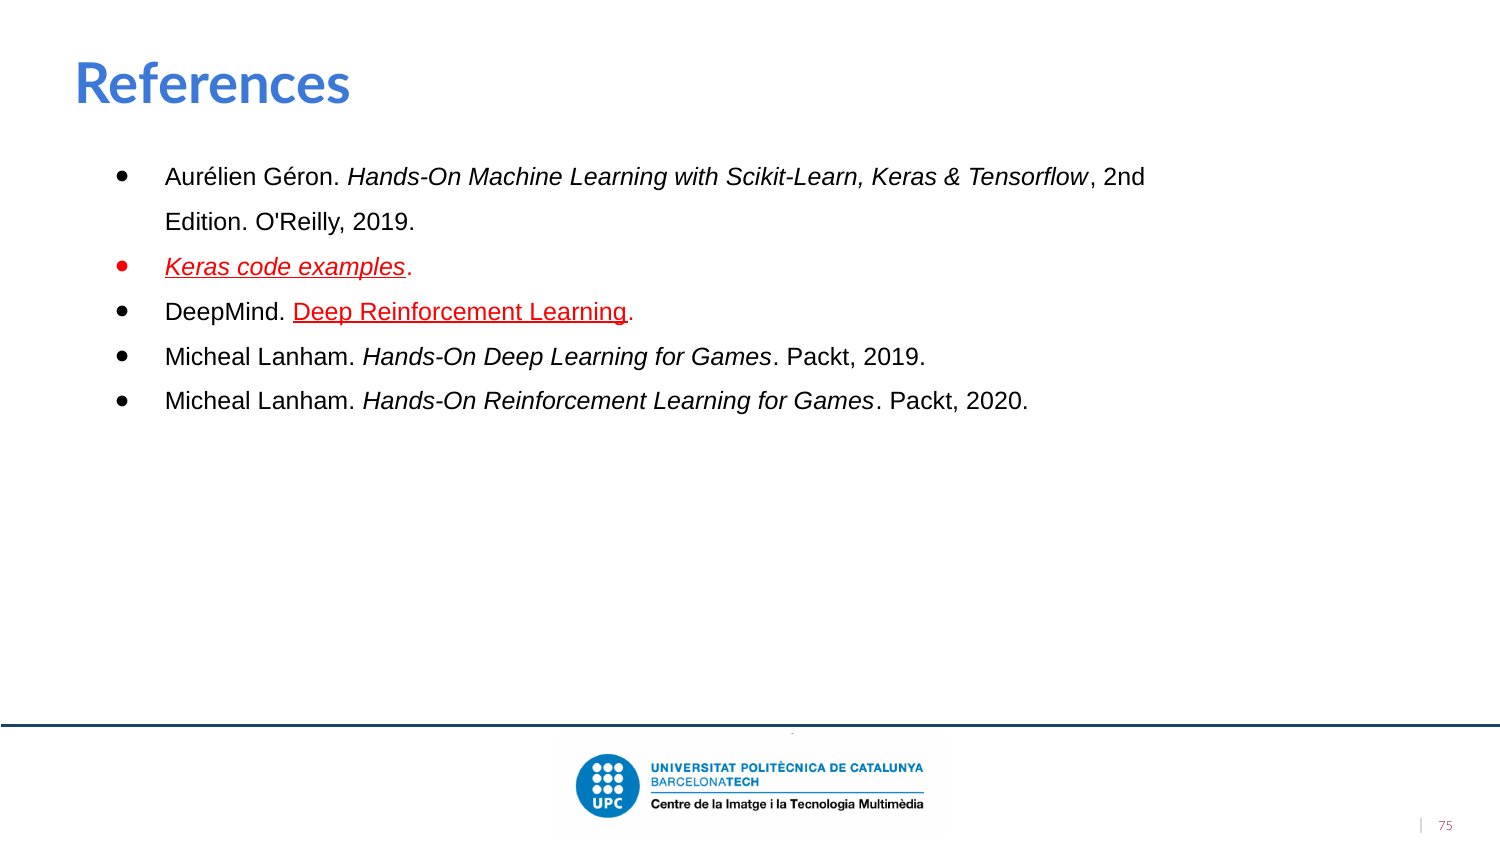

References
Aurélien Géron. Hands-On Machine Learning with Scikit-Learn, Keras & Tensorflow, 2nd Edition. O'Reilly, 2019.
Keras code examples.
DeepMind. Deep Reinforcement Learning.
Micheal Lanham. Hands-On Deep Learning for Games. Packt, 2019.
Micheal Lanham. Hands-On Reinforcement Learning for Games. Packt, 2020.